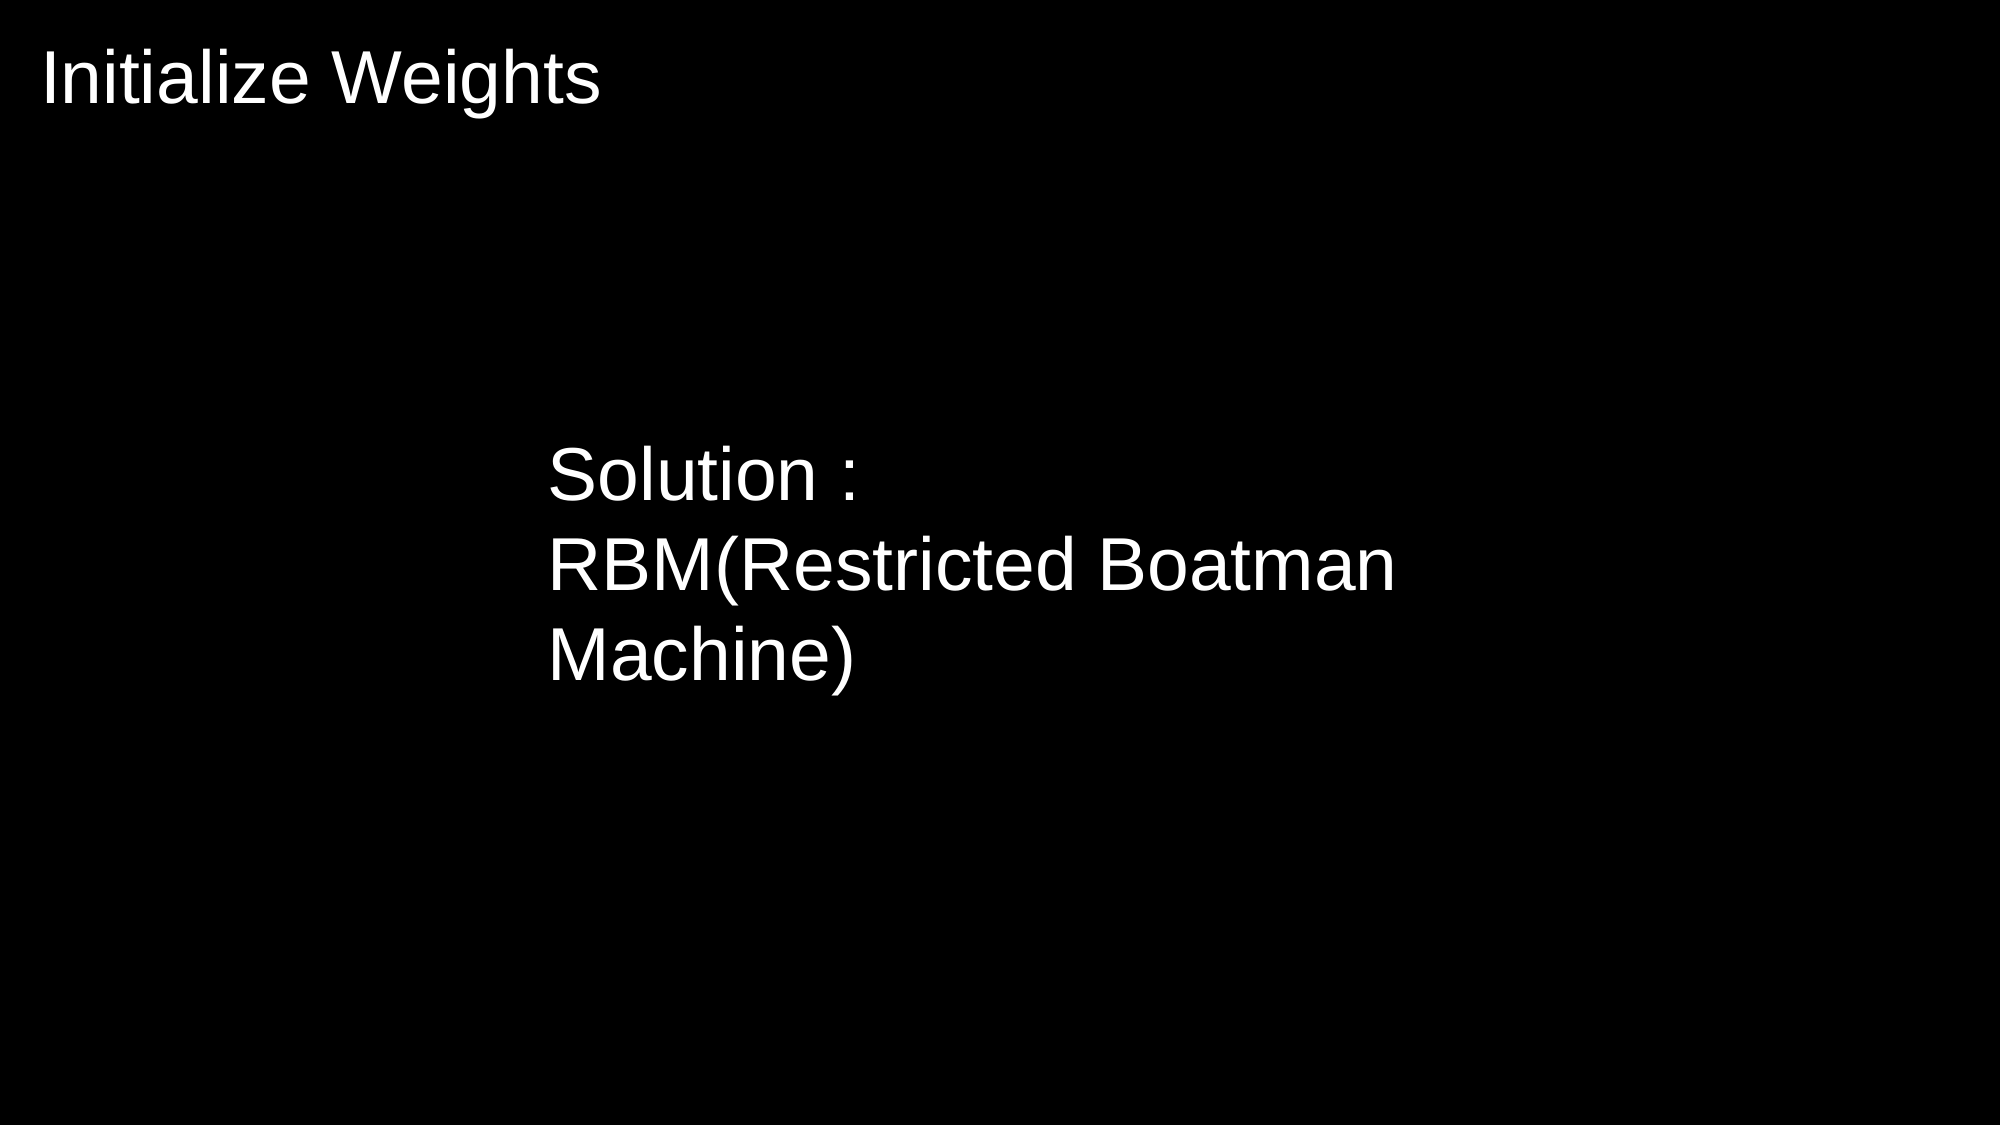

Initialize Weights
Solution :
RBM(Restricted Boatman Machine)